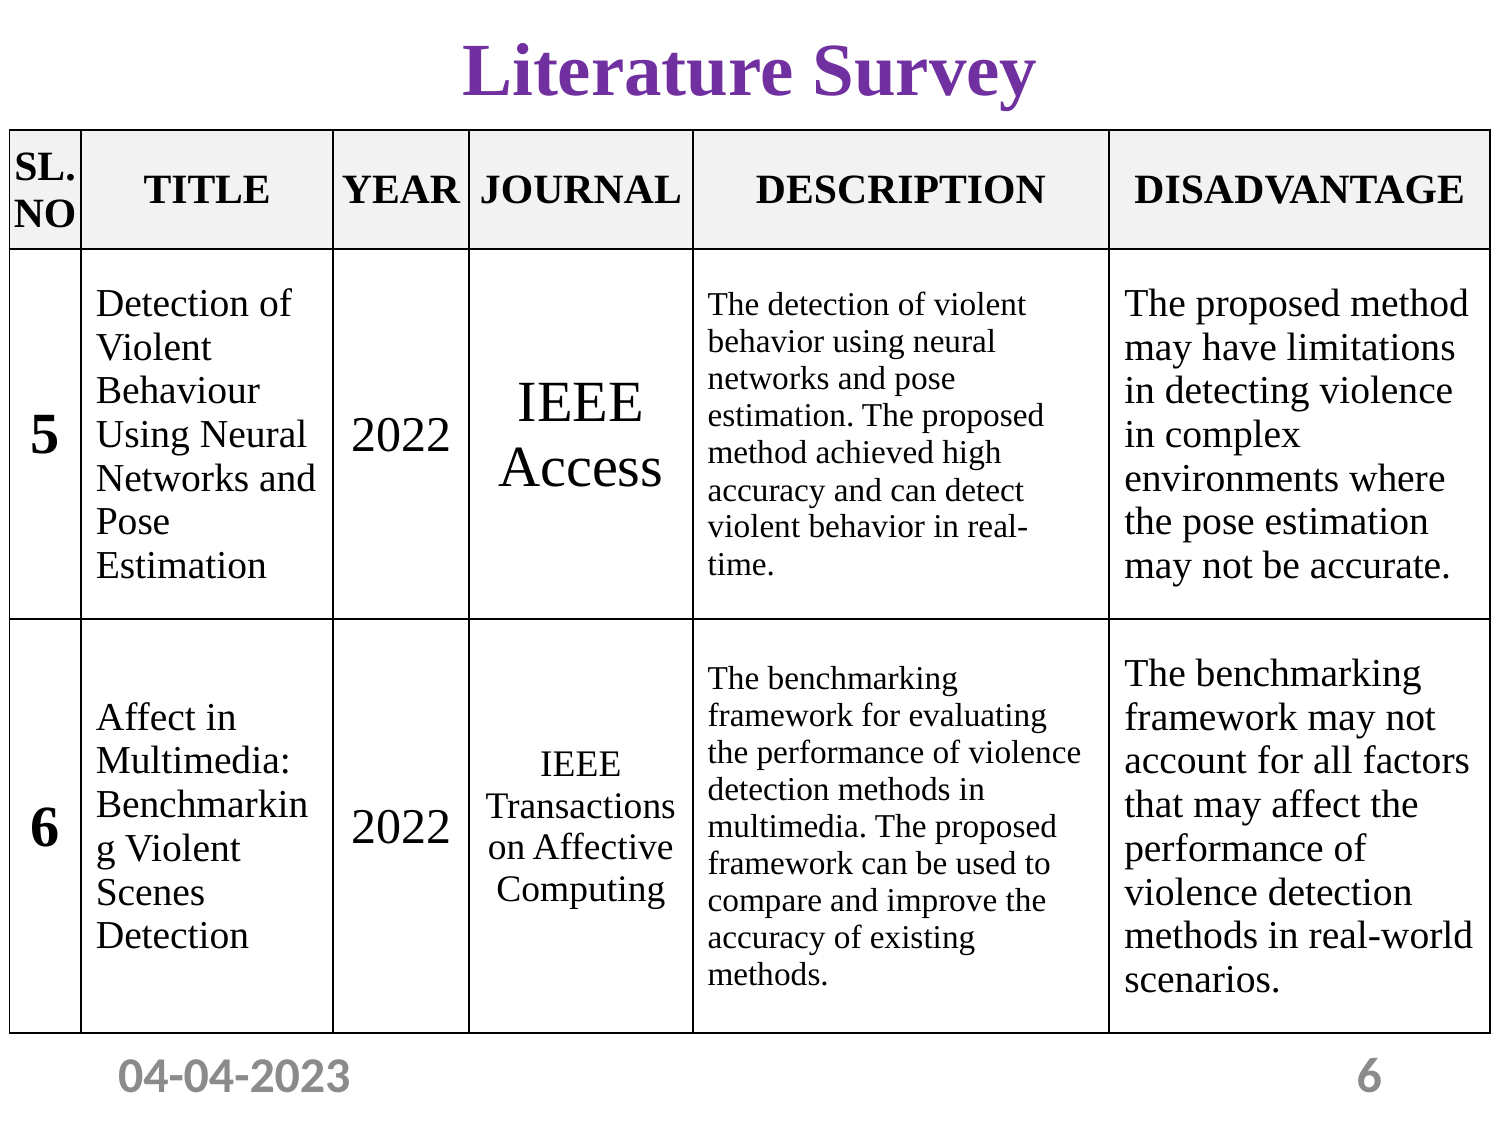

# Literature Survey
| SL. NO | TITLE | YEAR | JOURNAL | DESCRIPTION | DISADVANTAGE |
| --- | --- | --- | --- | --- | --- |
| 5 | Detection of Violent Behaviour Using Neural Networks and Pose Estimation | 2022 | IEEE Access | The detection of violent behavior using neural networks and pose estimation. The proposed method achieved high accuracy and can detect violent behavior in real-time. | The proposed method may have limitations in detecting violence in complex environments where the pose estimation may not be accurate. |
| 6 | Affect in Multimedia: Benchmarking Violent Scenes Detection | 2022 | IEEE Transactions on Affective Computing | The benchmarking framework for evaluating the performance of violence detection methods in multimedia. The proposed framework can be used to compare and improve the accuracy of existing methods. | The benchmarking framework may not account for all factors that may affect the performance of violence detection methods in real-world scenarios. |
04-04-2023
6